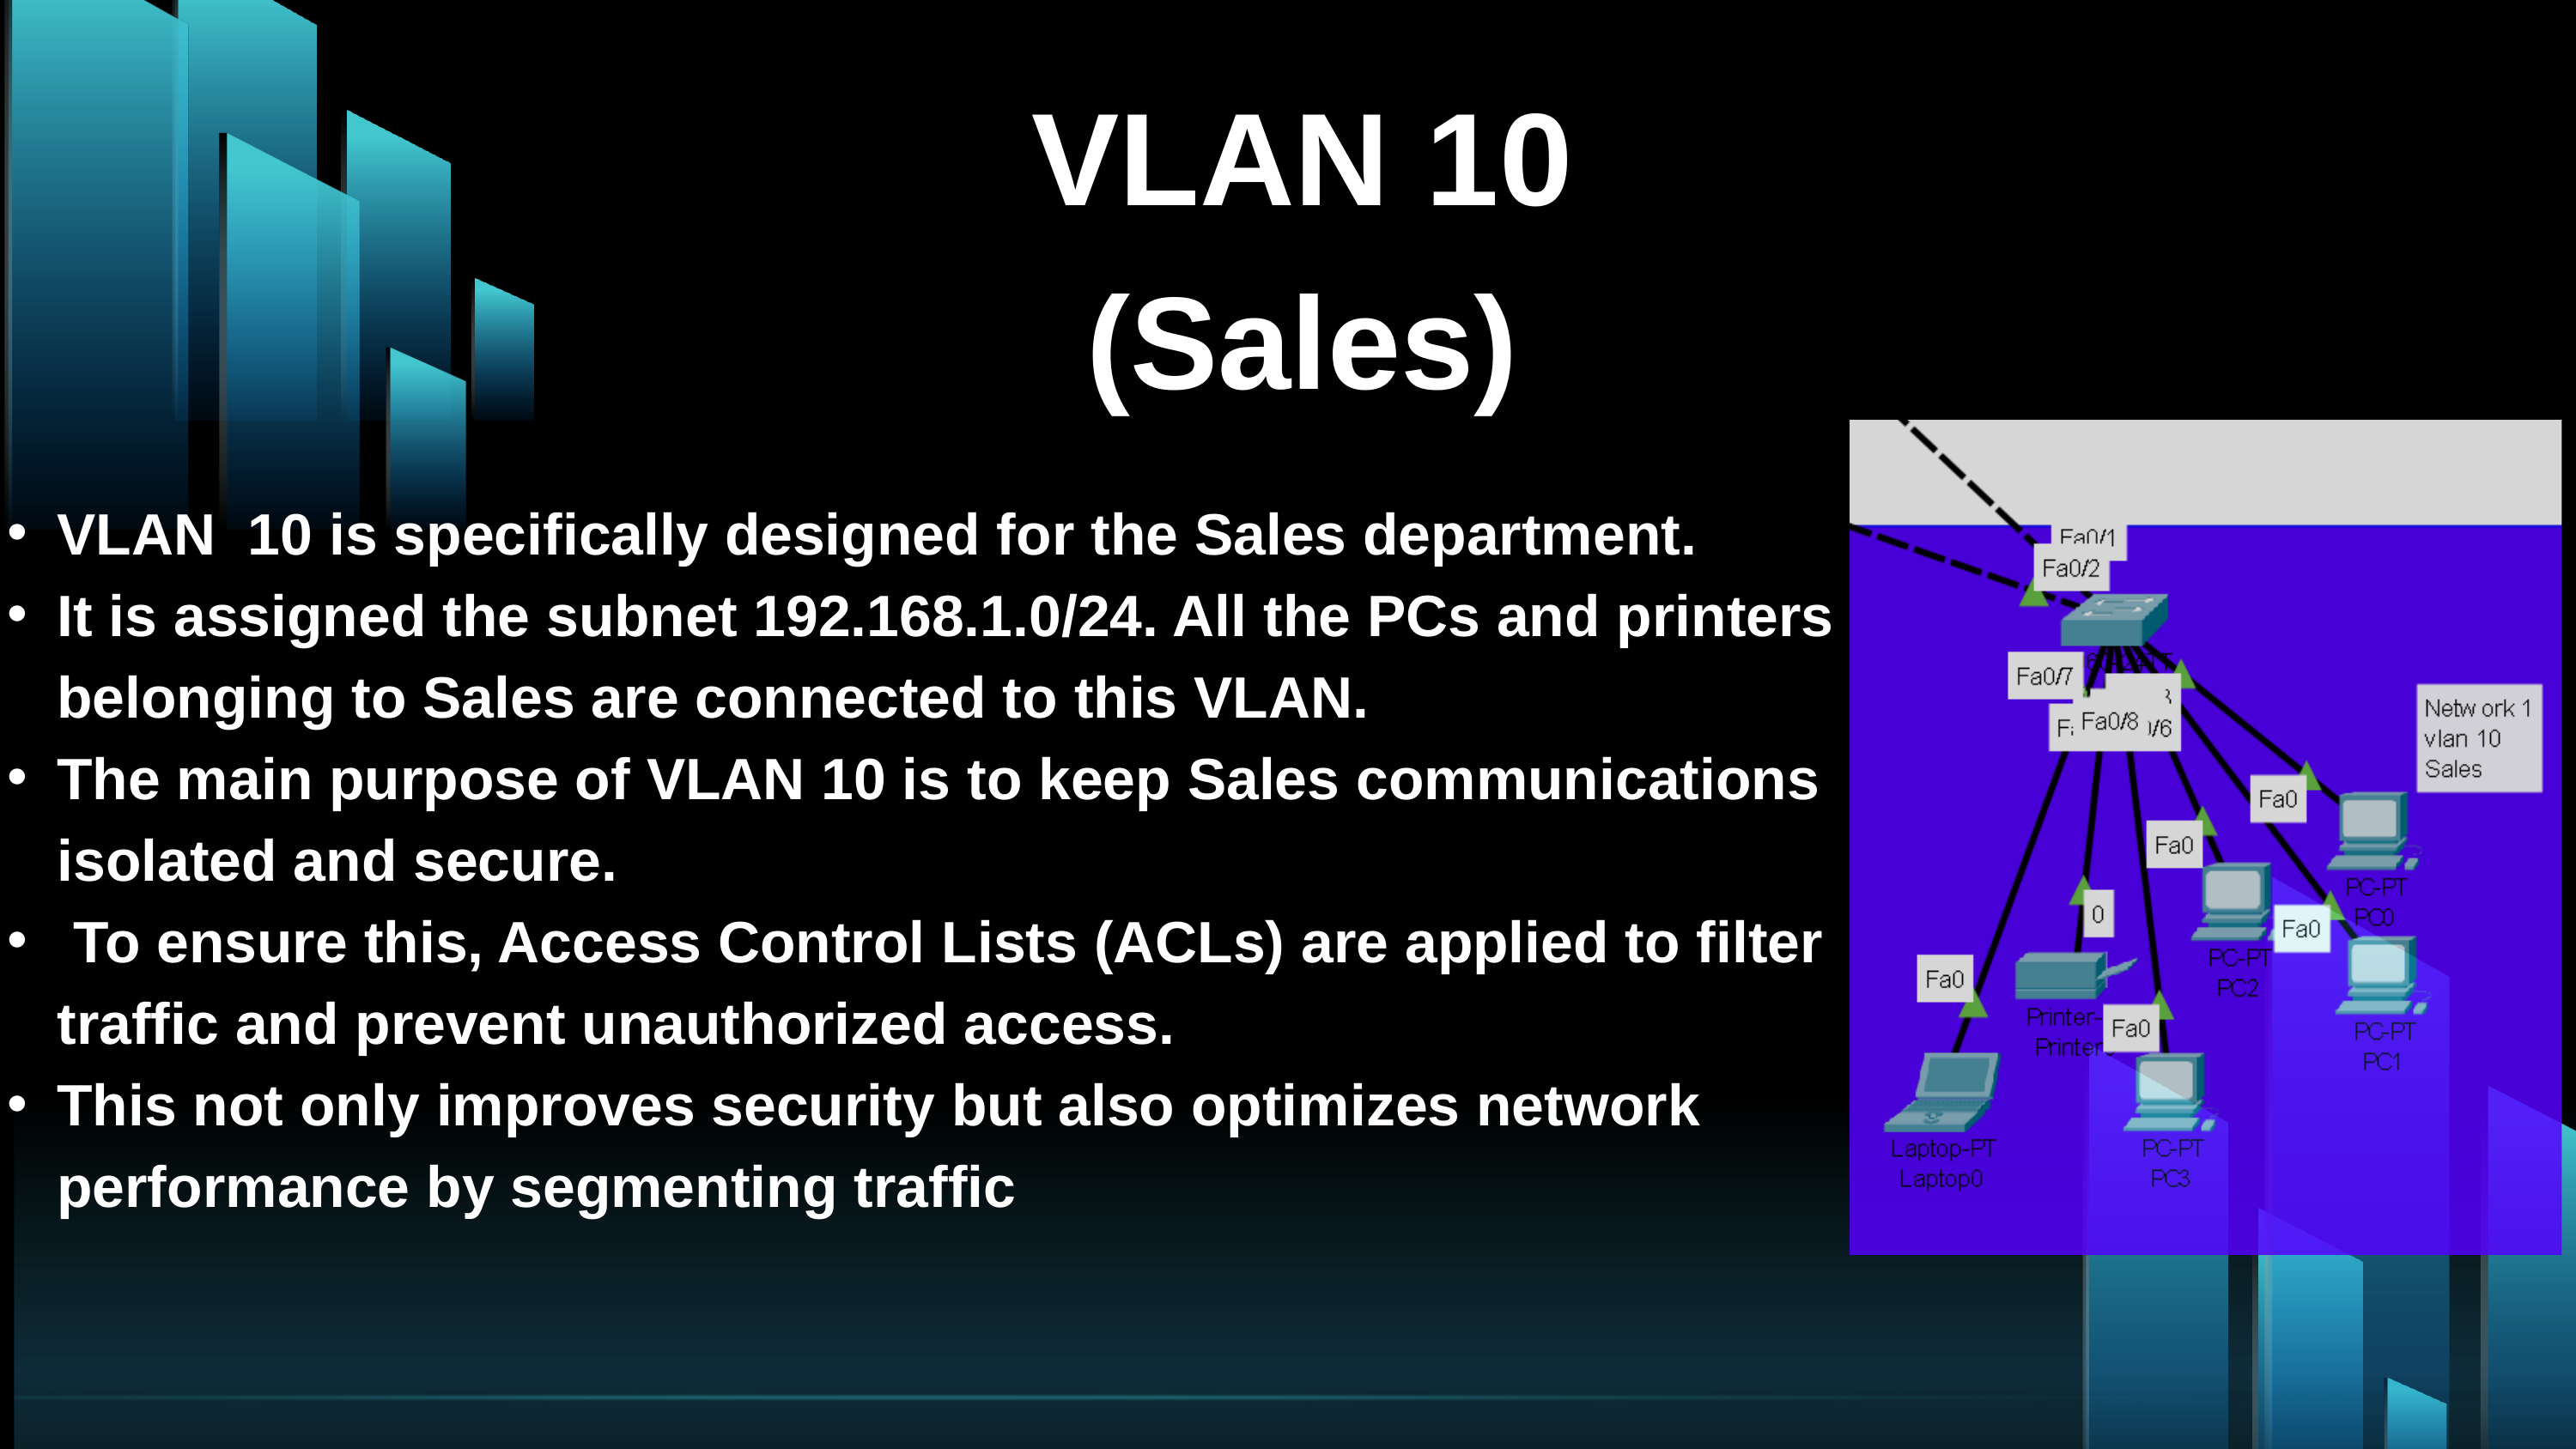

VLAN 10 (Sales)

VLAN  10 is specifically designed for the Sales department.
It is assigned the subnet 192.168.1.0/24. All the PCs and printers belonging to Sales are connected to this VLAN.
The main purpose of VLAN 10 is to keep Sales communications isolated and secure.
 To ensure this, Access Control Lists (ACLs) are applied to filter traffic and prevent unauthorized access.
This not only improves security but also optimizes network performance by segmenting traffic